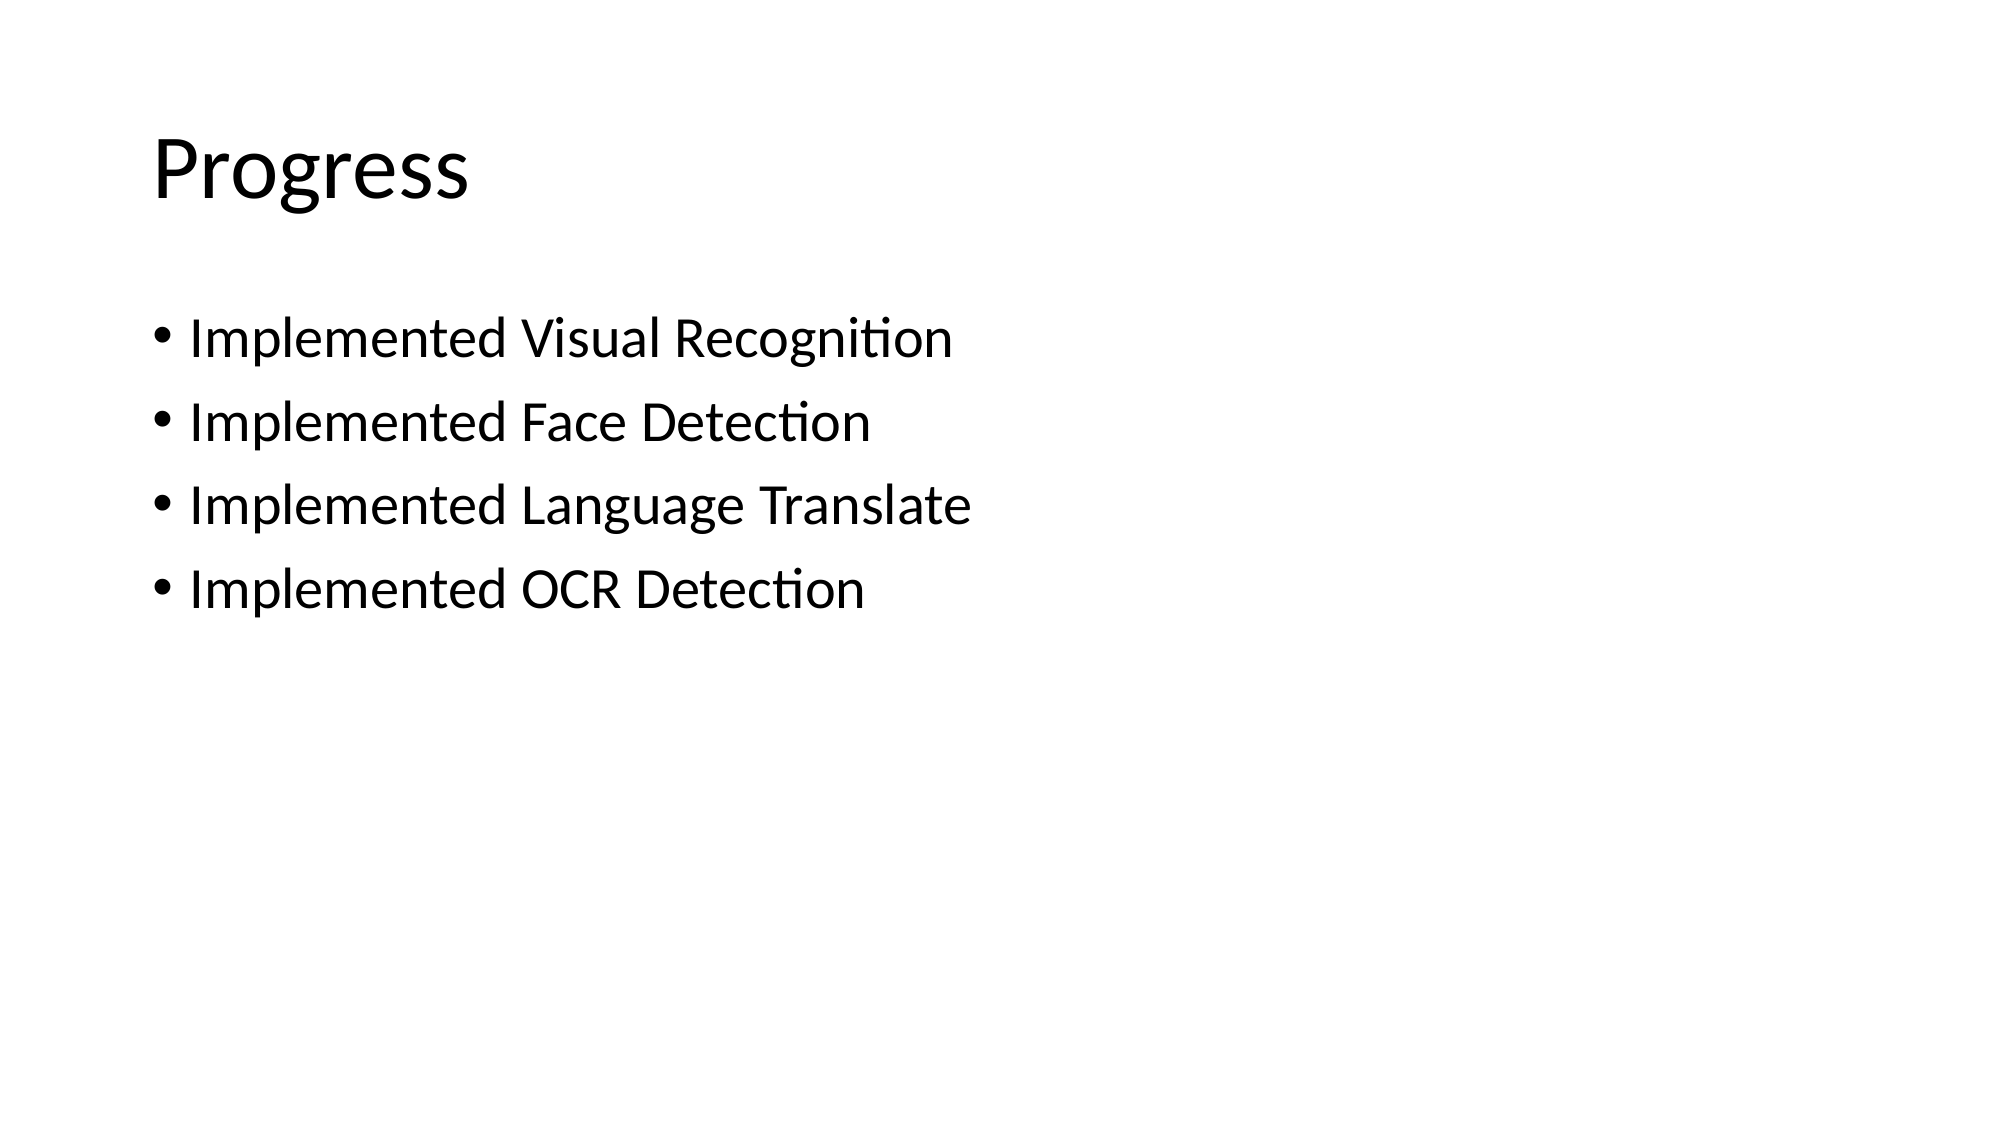

# Progress
Implemented Visual Recognition
Implemented Face Detection
Implemented Language Translate
Implemented OCR Detection